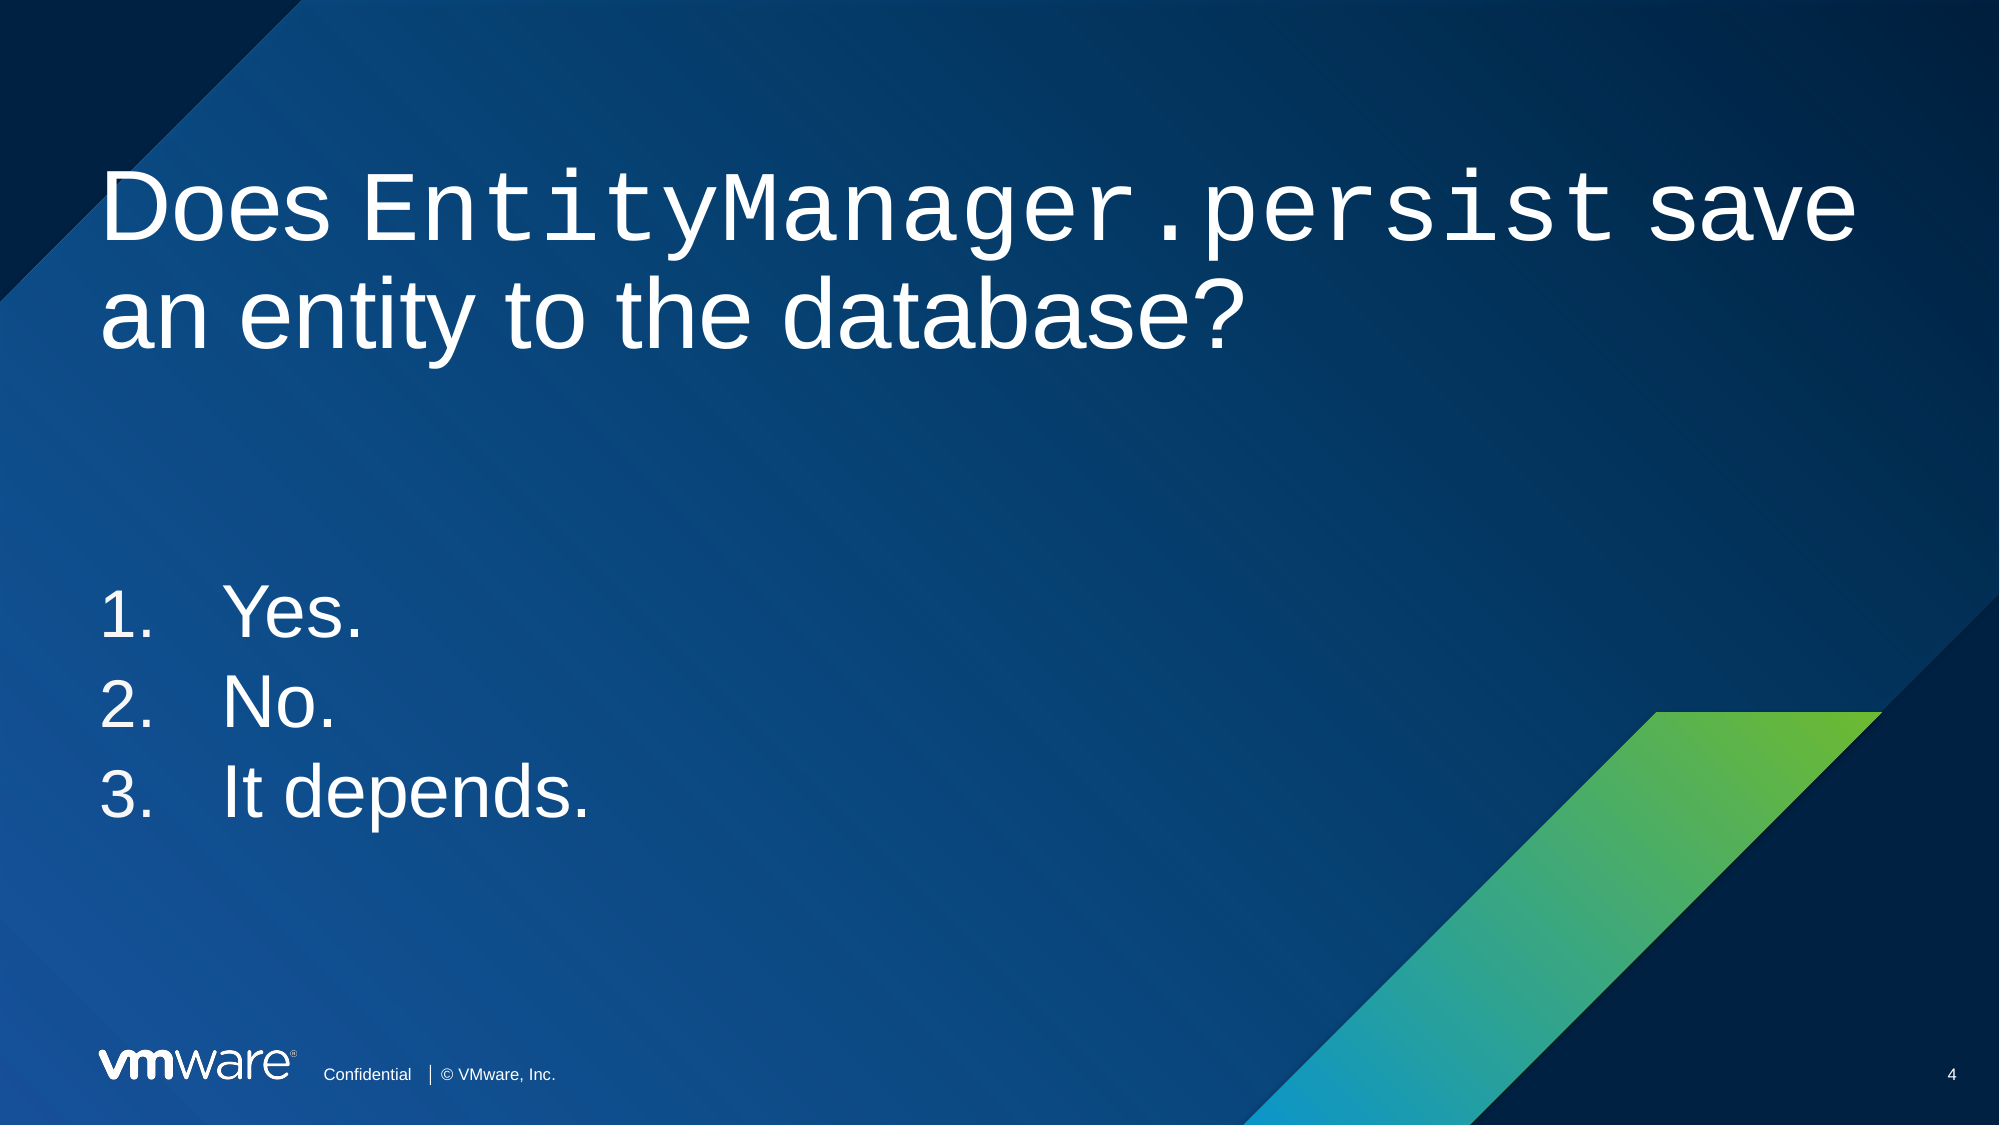

Does EntityManager.persist save an entity to the database?
Yes.
No.
It depends.